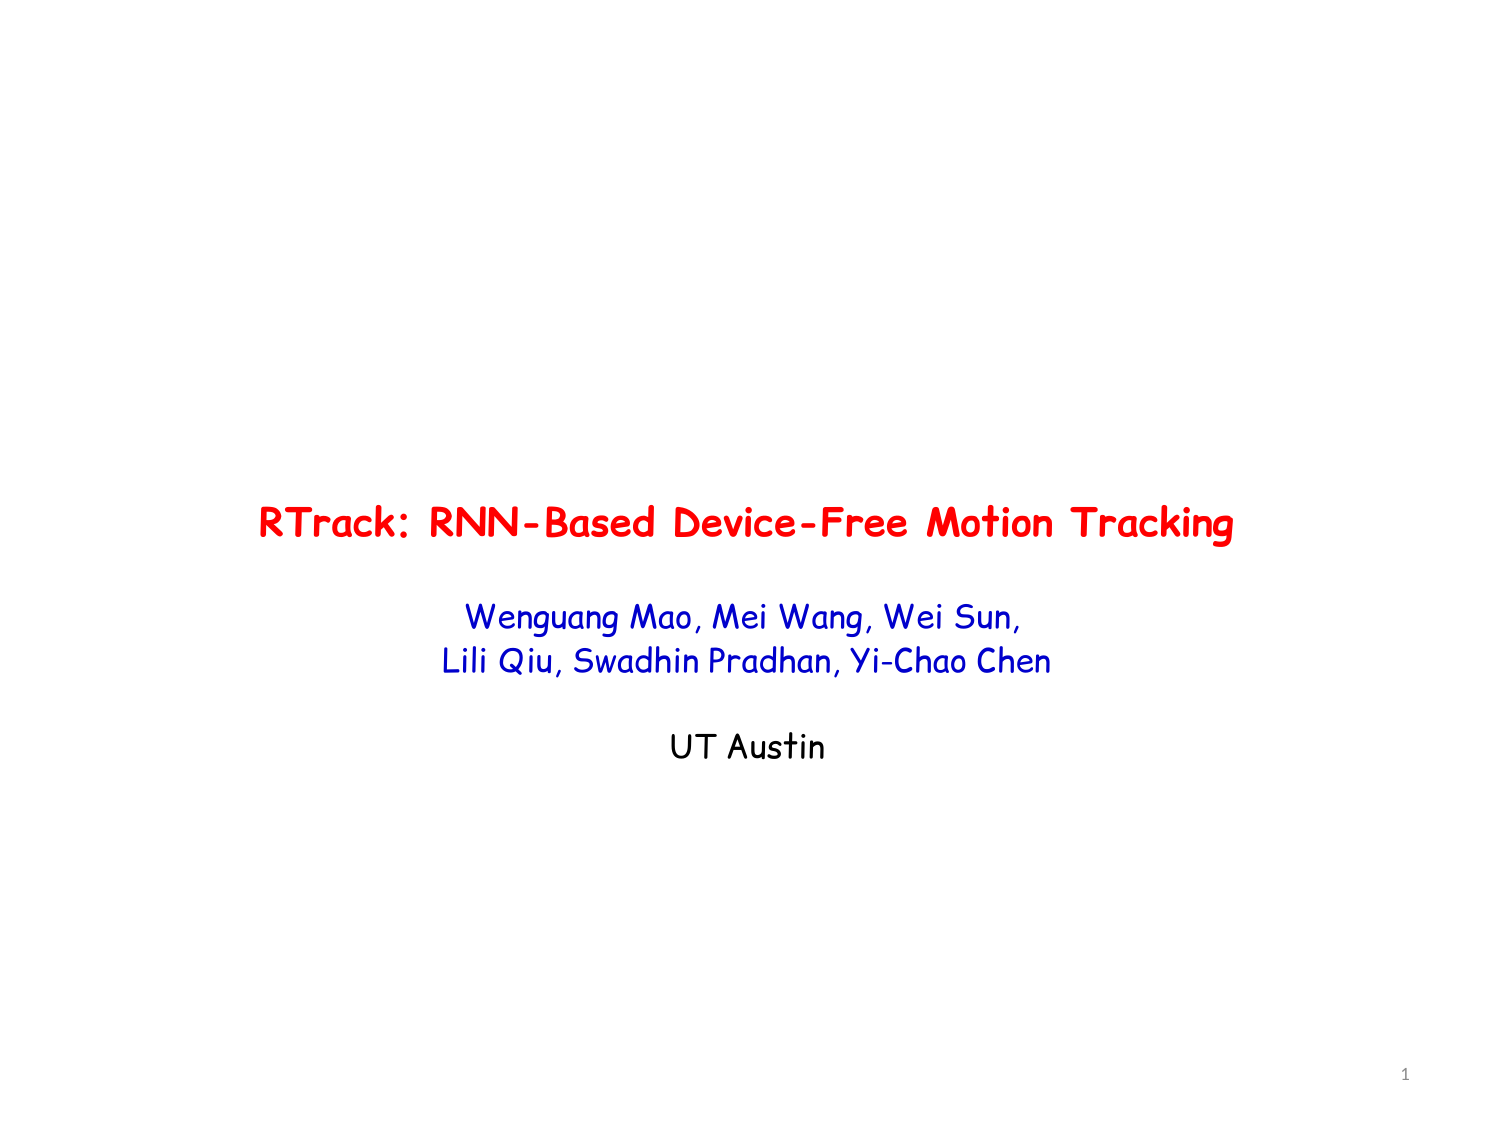

# RTrack: RNN-Based Device-Free Motion Tracking Wenguang Mao, Mei Wang, Wei Sun, Lili Qiu, Swadhin Pradhan, Yi-Chao Chen UT Austin
1